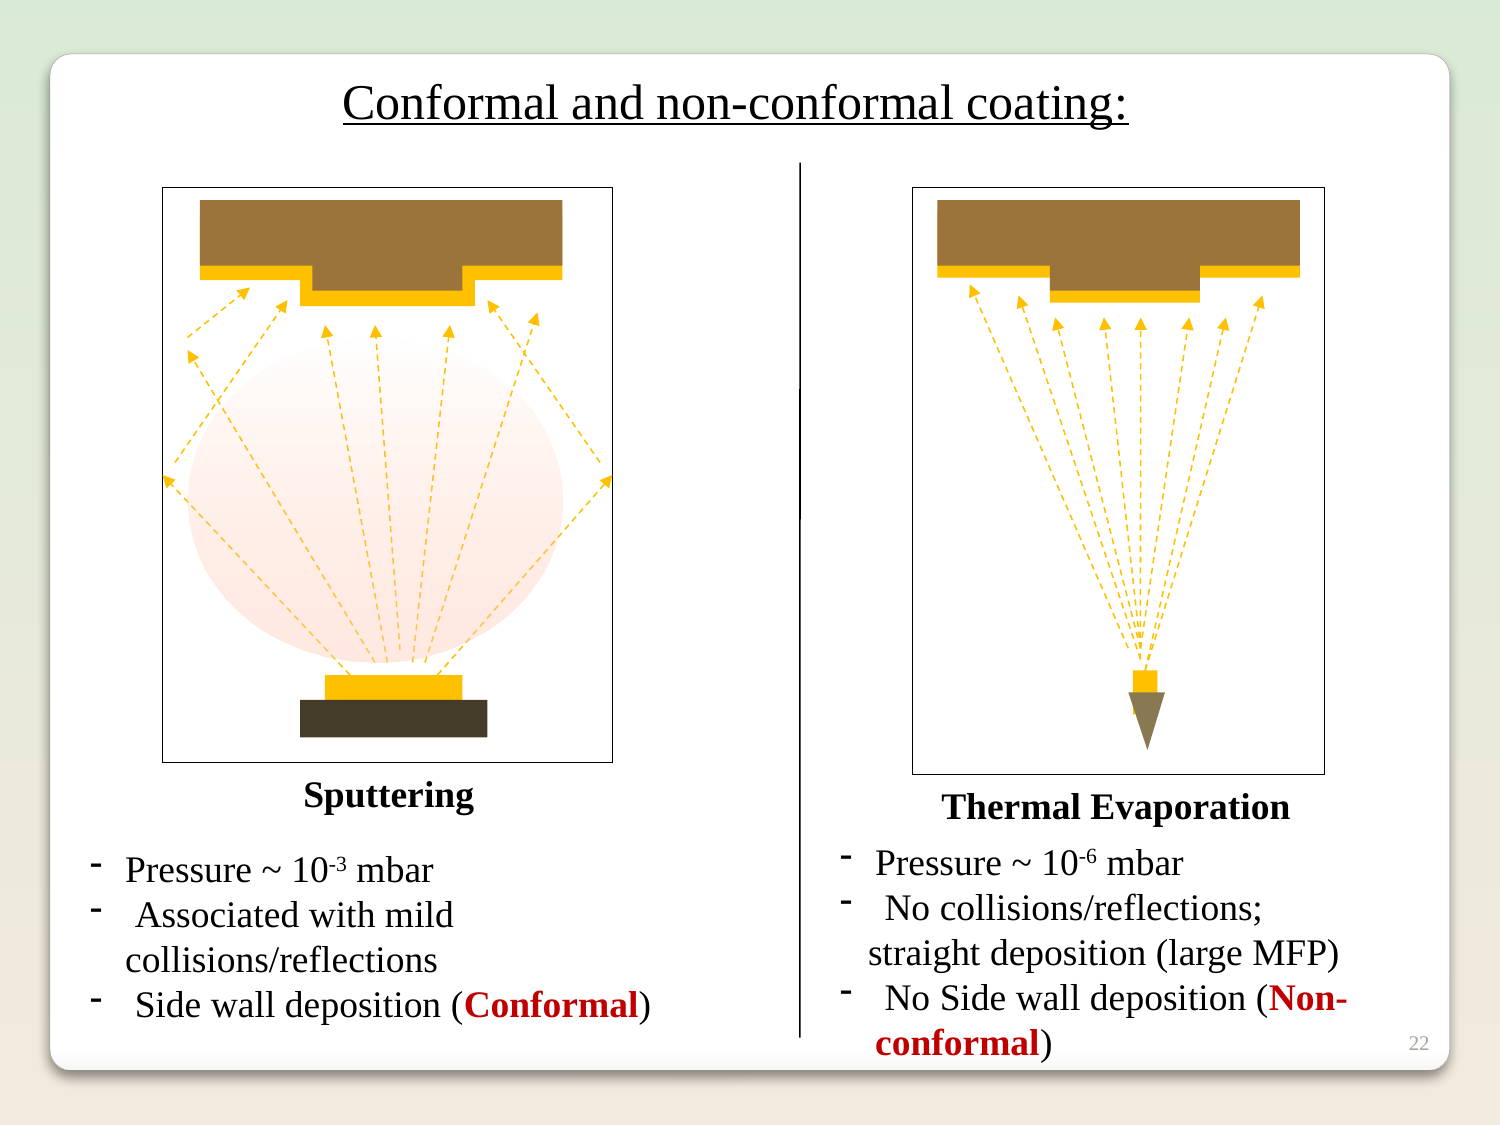

Conformal and non-conformal coating:

Sputtering
Thermal Evaporation
Pressure ~ 10-6 mbar
 No collisions/reflections;
   straight deposition (large MFP)
 No Side wall deposition (Non-conformal)
Pressure ~ 10-3 mbar
 Associated with mild collisions/reflections
 Side wall deposition (Conformal)
22